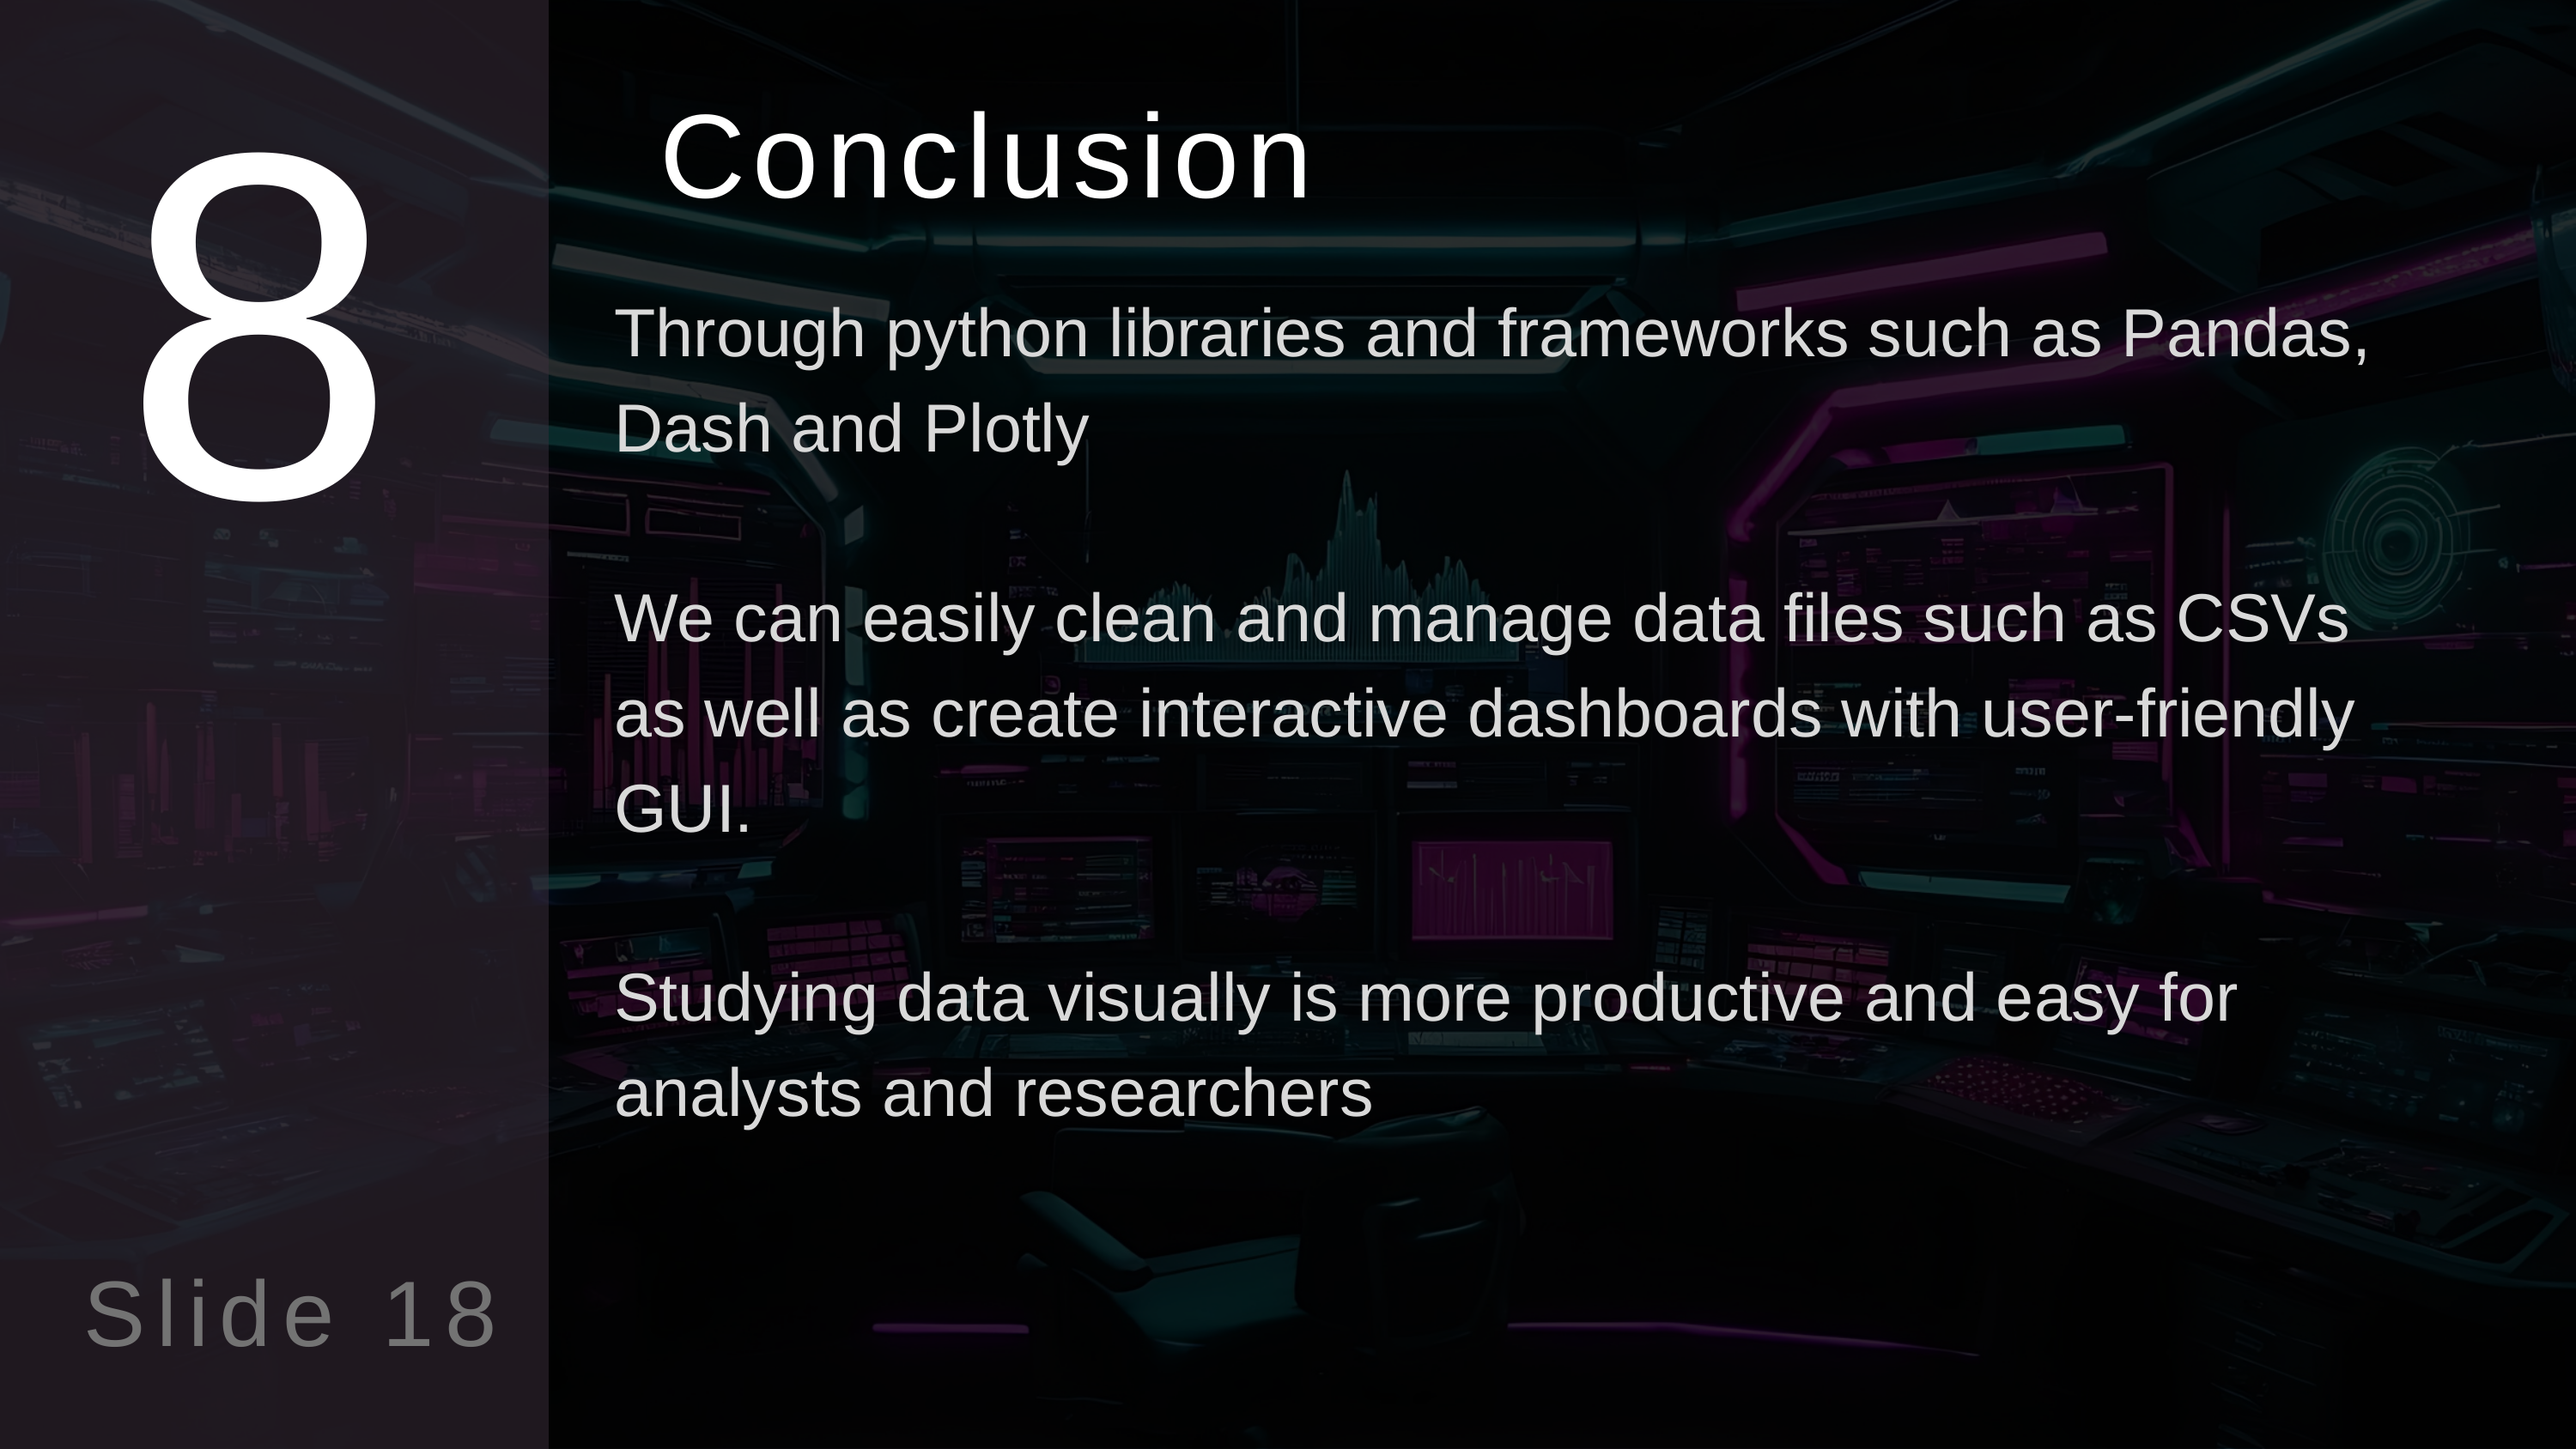

8

Conclusion
Through python libraries and frameworks such as Pandas, Dash and Plotly

We can easily clean and manage data files such as CSVs as well as create interactive dashboards with user-friendly GUI.
Studying data visually is more productive and easy for analysts and researchers
Slide 18